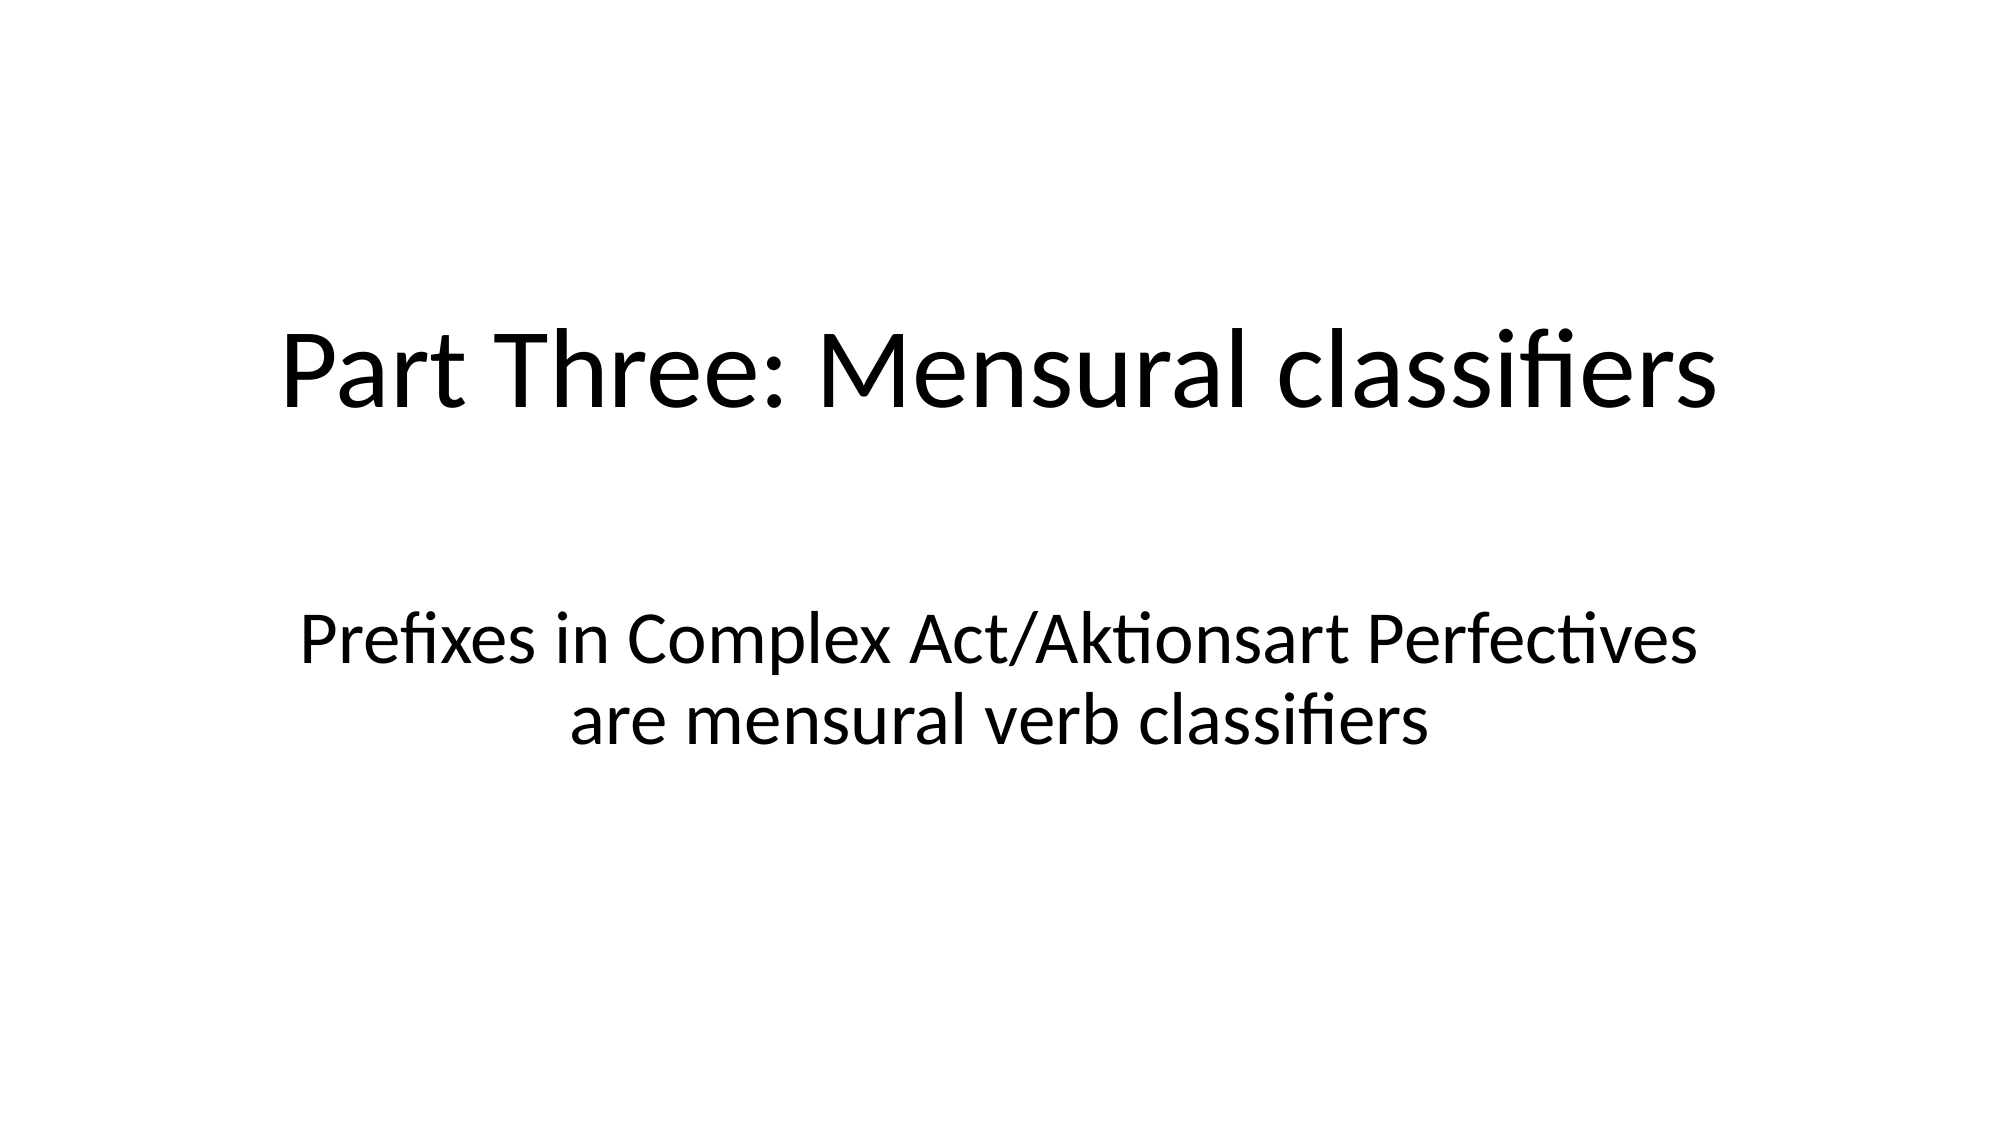

# Part Three: Mensural classifiers
Prefixes in Complex Act/Aktionsart Perfectives are mensural verb classifiers